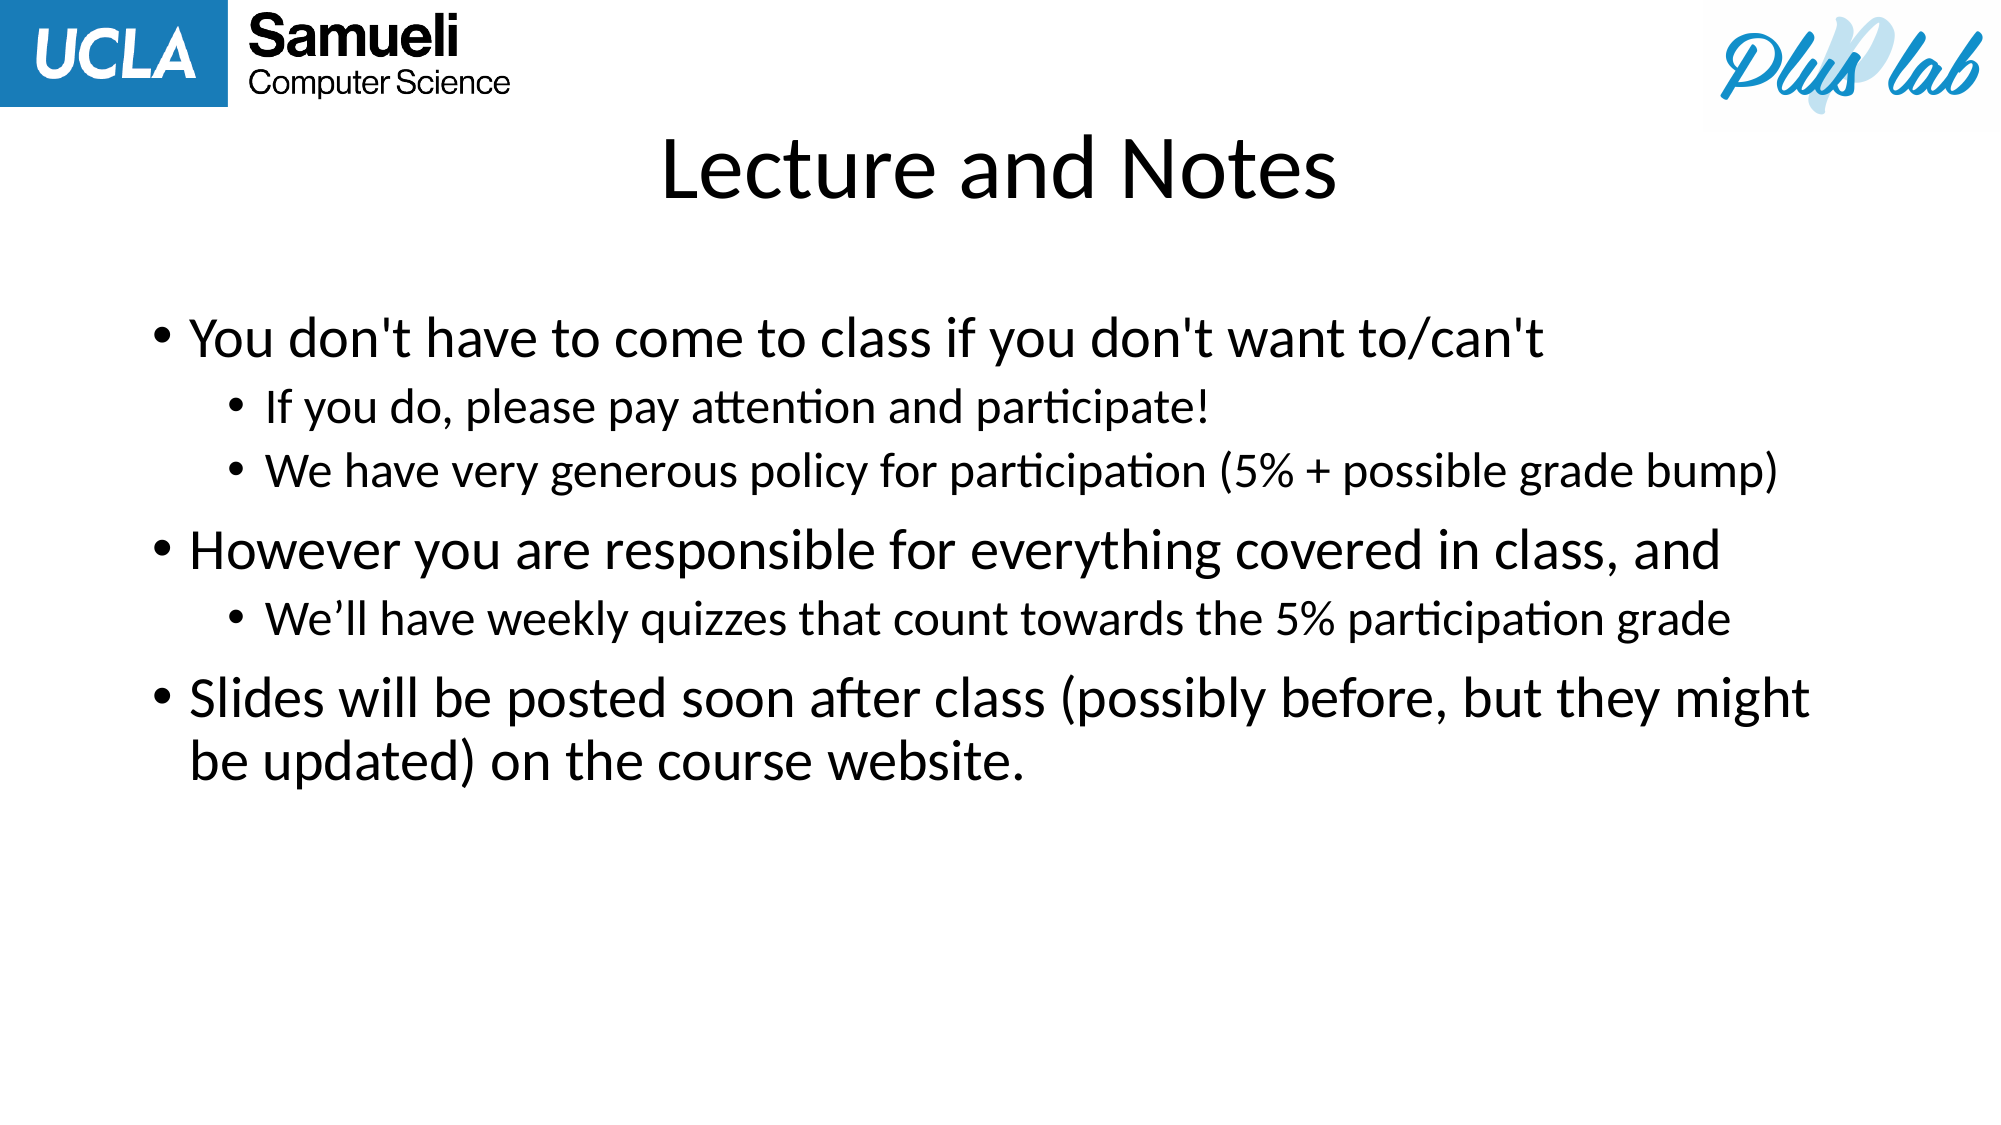

# Lecture and Notes
You don't have to come to class if you don't want to/can't
If you do, please pay attention and participate!
We have very generous policy for participation (5% + possible grade bump)
However you are responsible for everything covered in class, and
We’ll have weekly quizzes that count towards the 5% participation grade
Slides will be posted soon after class (possibly before, but they might be updated) on the course website.